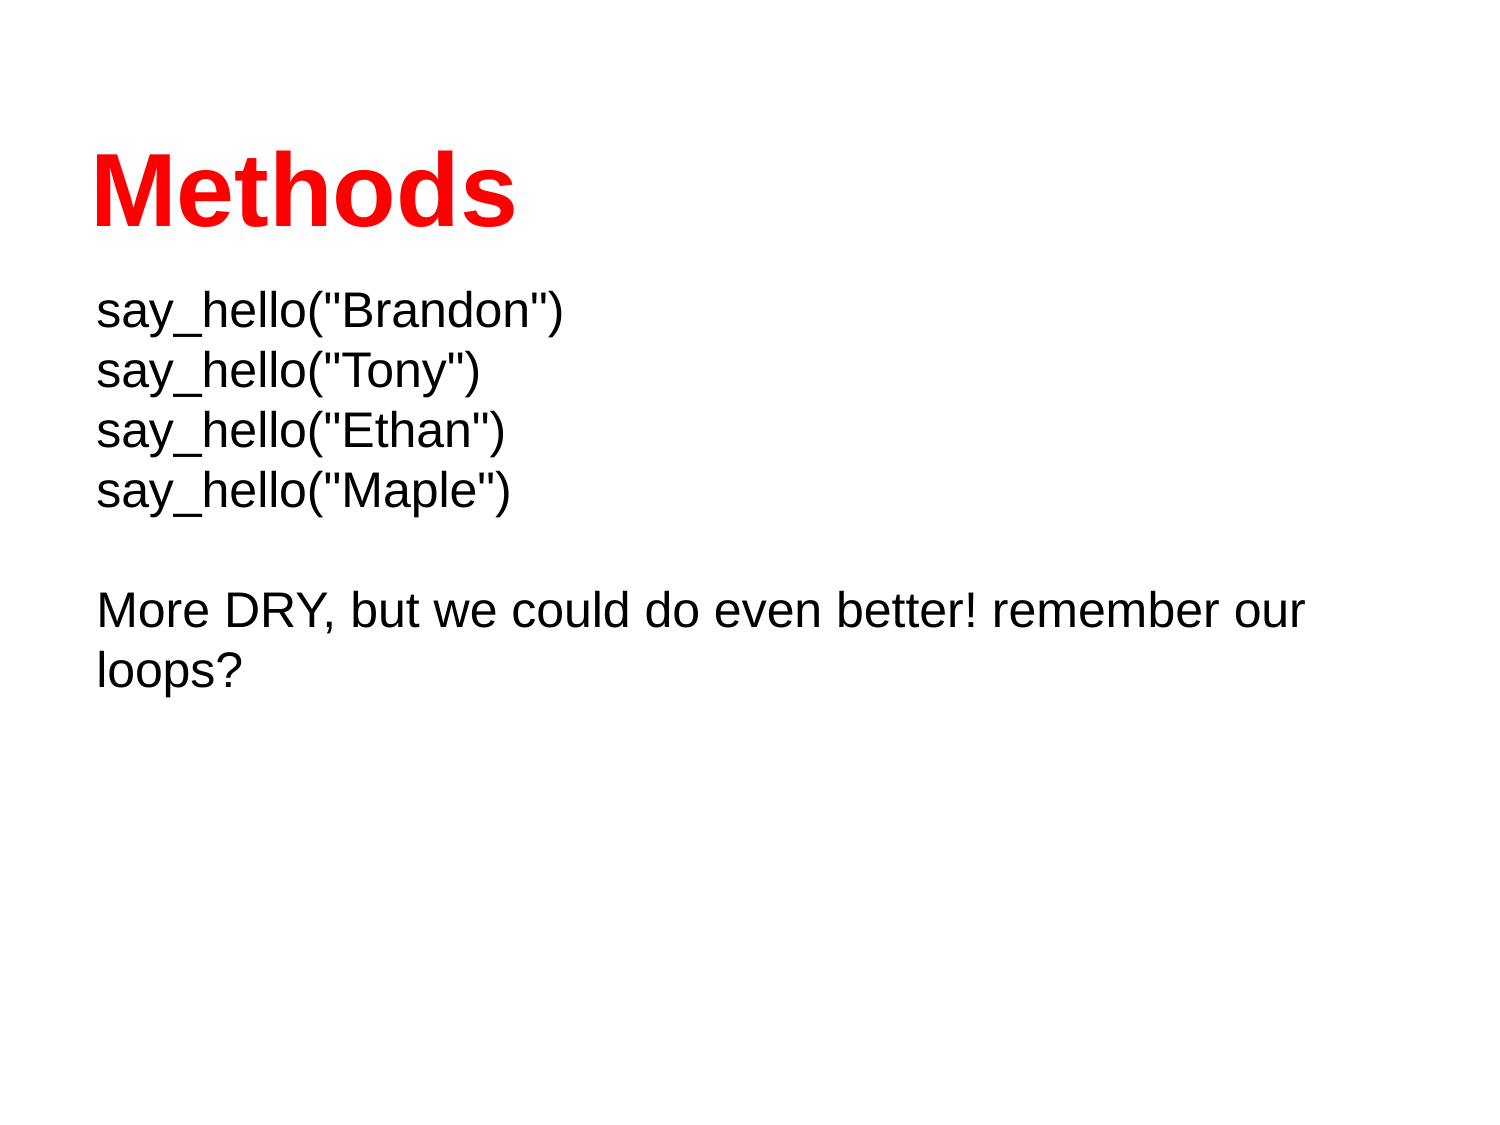

# Methods
say_hello("Brandon")
say_hello("Tony")
say_hello("Ethan")
say_hello("Maple")

More DRY, but we could do even better! remember our loops?